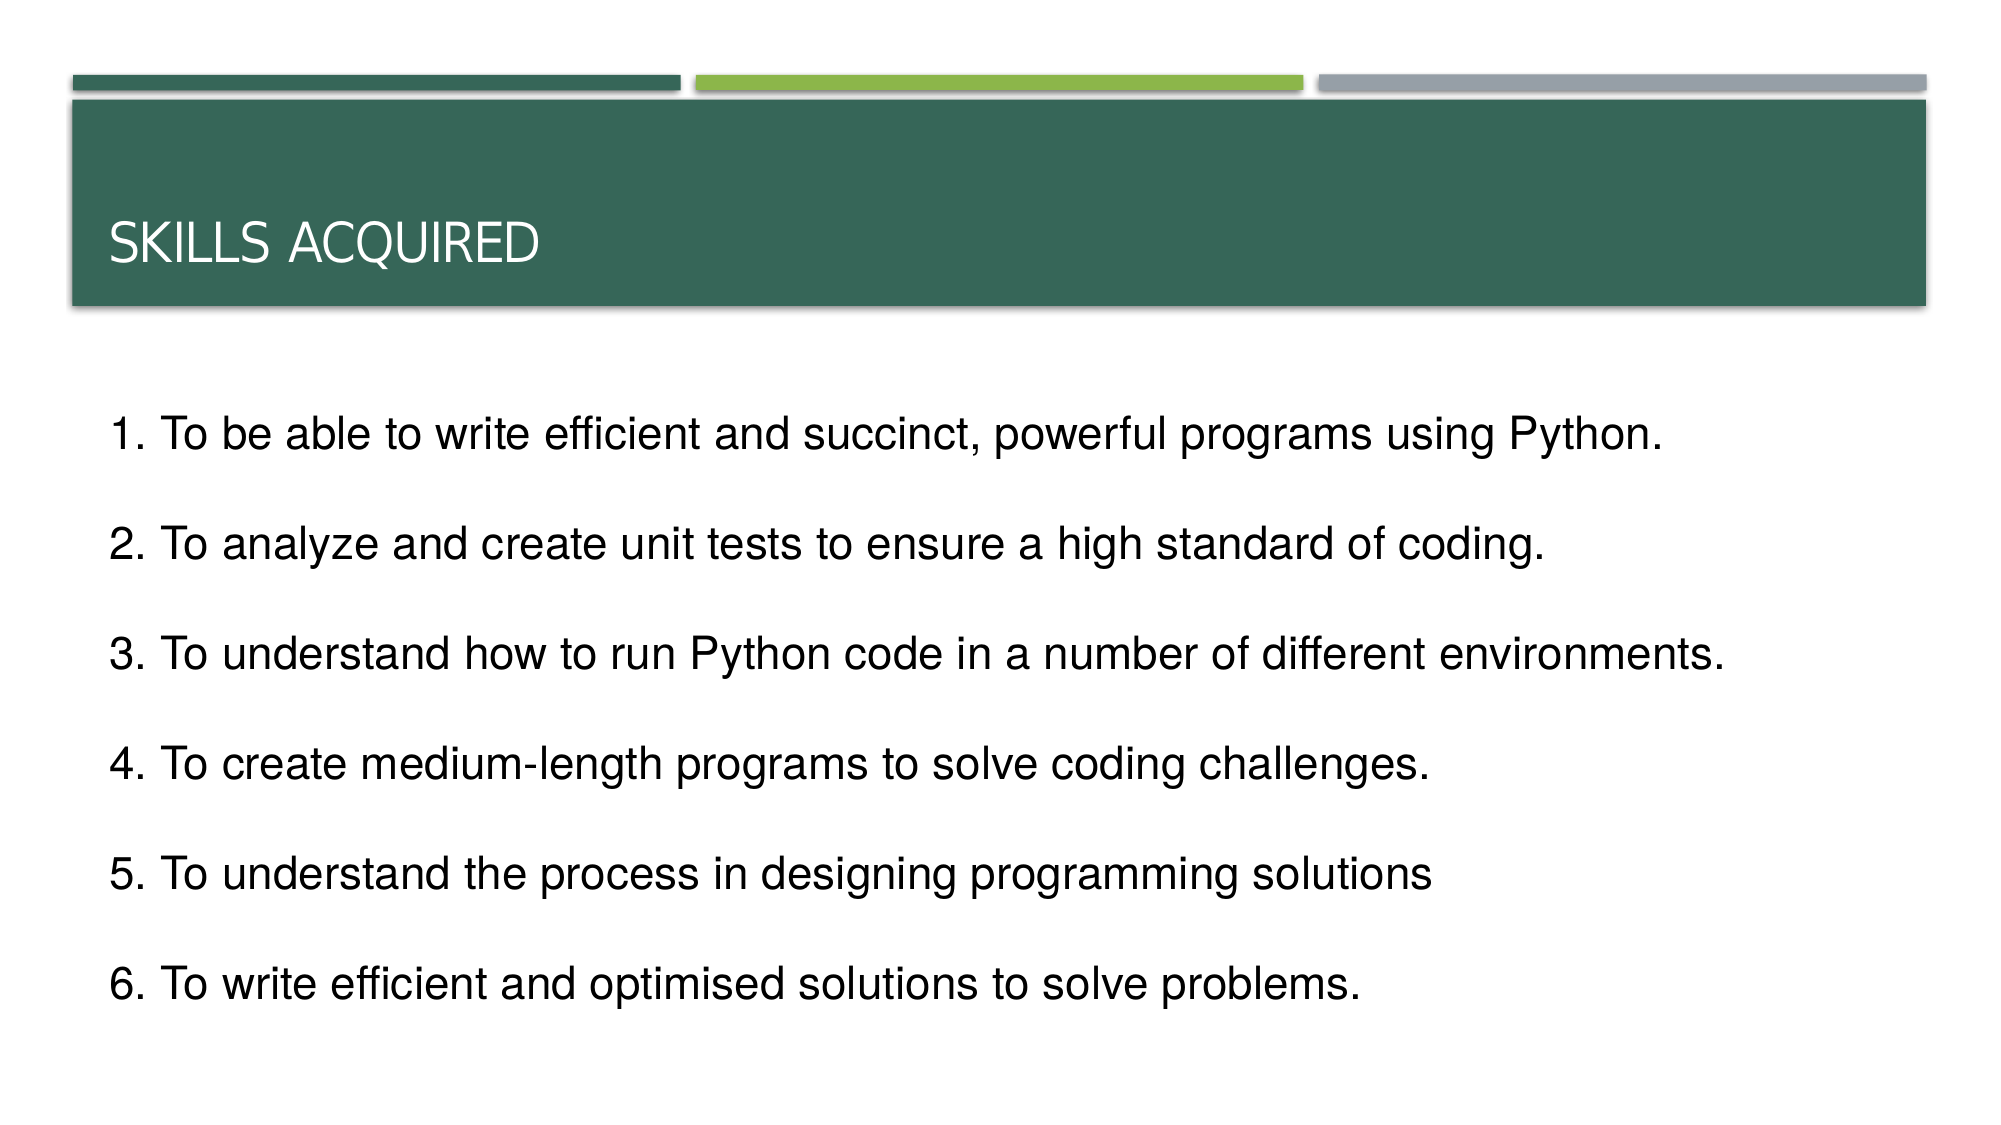

# Skills acquired
 To be able to write efficient and succinct, powerful programs using Python.
 To analyze and create unit tests to ensure a high standard of coding.
 To understand how to run Python code in a number of different environments.
 To create medium-length programs to solve coding challenges.
 To understand the process in designing programming solutions
 To write efficient and optimised solutions to solve problems.